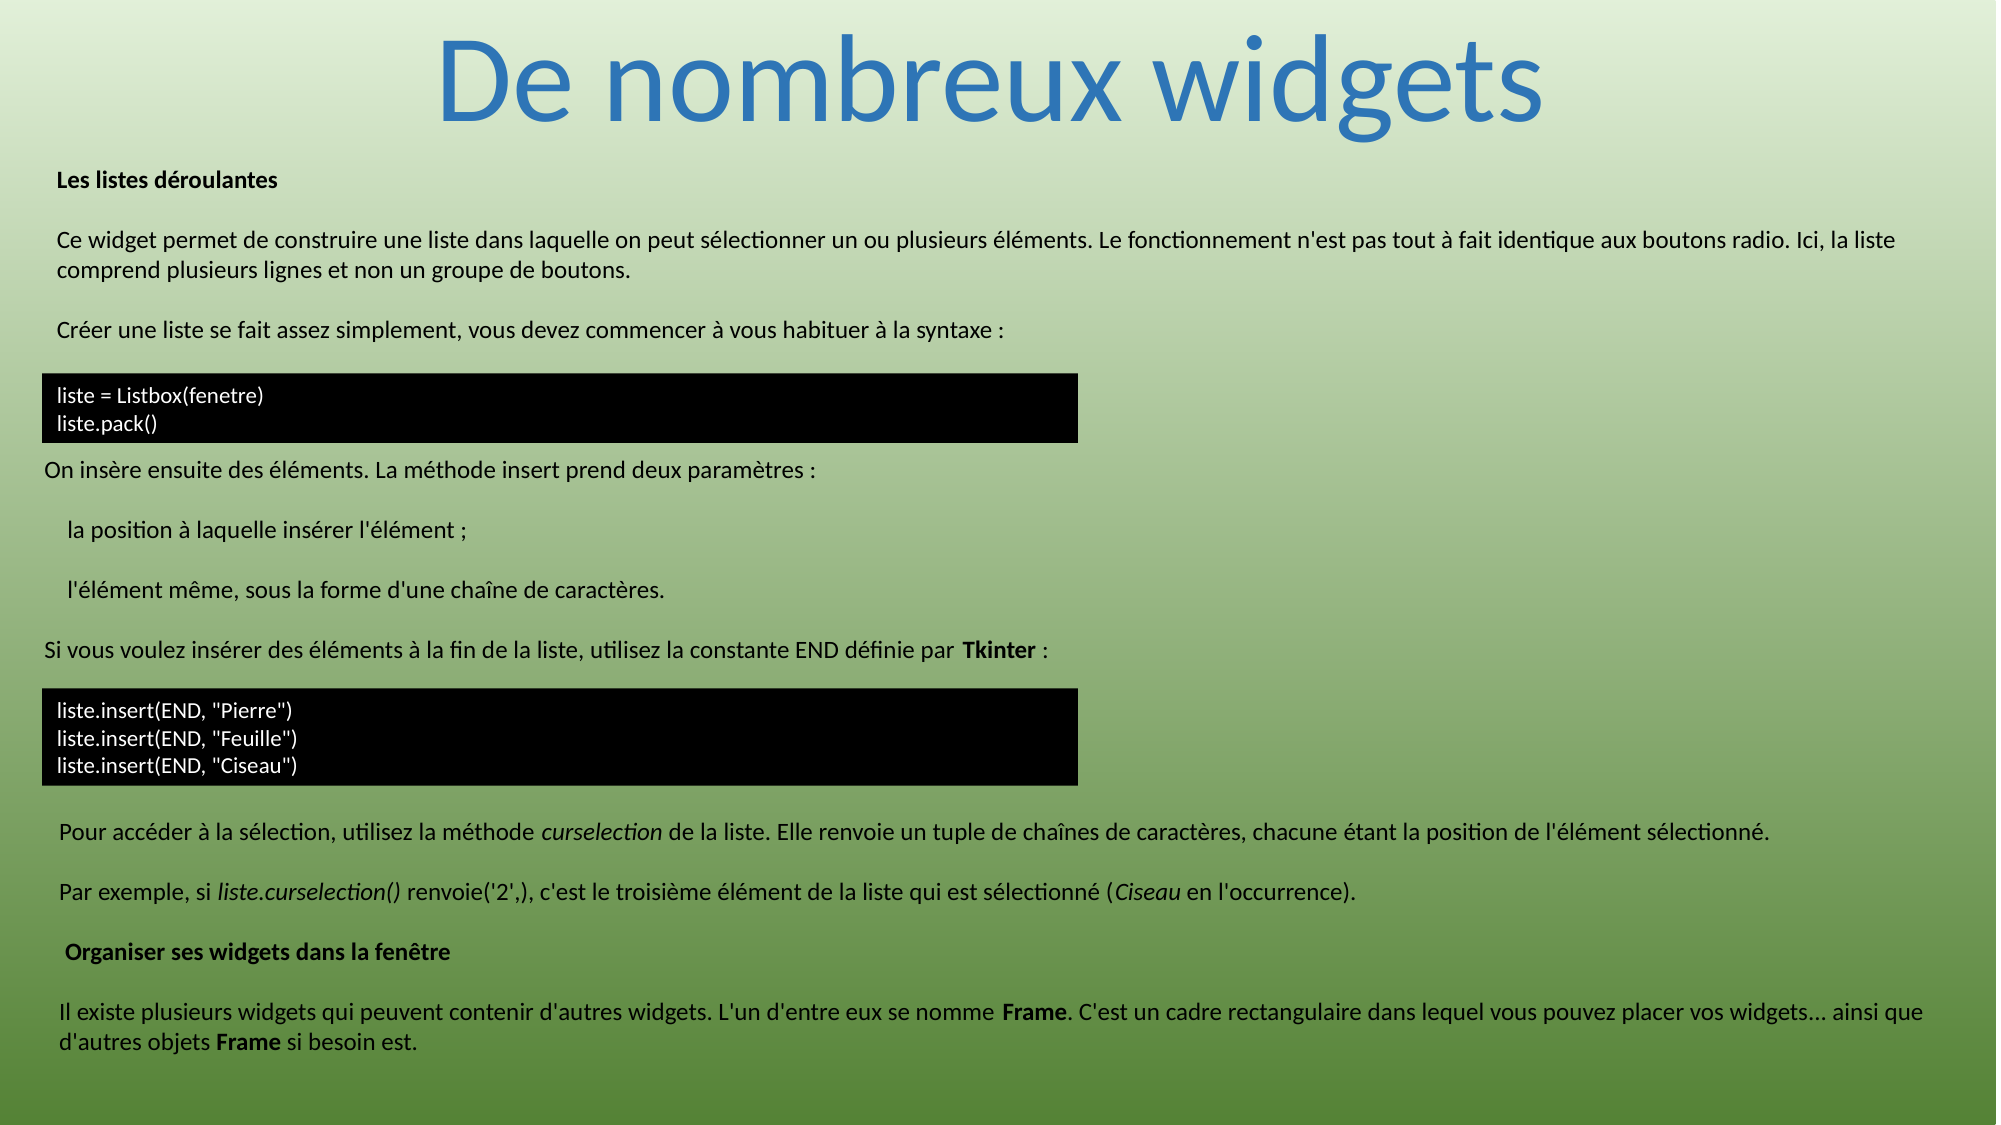

# De nombreux widgets
Les listes déroulantes

Ce widget permet de construire une liste dans laquelle on peut sélectionner un ou plusieurs éléments. Le fonctionnement n'est pas tout à fait identique aux boutons radio. Ici, la liste comprend plusieurs lignes et non un groupe de boutons.

Créer une liste se fait assez simplement, vous devez commencer à vous habituer à la syntaxe :
liste = Listbox(fenetre)
liste.pack()
On insère ensuite des éléments. La méthode insert prend deux paramètres :

    la position à laquelle insérer l'élément ;

    l'élément même, sous la forme d'une chaîne de caractères.

Si vous voulez insérer des éléments à la fin de la liste, utilisez la constante END définie par Tkinter :
liste.insert(END, "Pierre")
liste.insert(END, "Feuille")
liste.insert(END, "Ciseau")
Pour accéder à la sélection, utilisez la méthode curselection de la liste. Elle renvoie un tuple de chaînes de caractères, chacune étant la position de l'élément sélectionné.

Par exemple, si liste.curselection() renvoie('2',), c'est le troisième élément de la liste qui est sélectionné (Ciseau en l'occurrence).

 Organiser ses widgets dans la fenêtre

Il existe plusieurs widgets qui peuvent contenir d'autres widgets. L'un d'entre eux se nomme Frame. C'est un cadre rectangulaire dans lequel vous pouvez placer vos widgets... ainsi que d'autres objets Frame si besoin est.

597